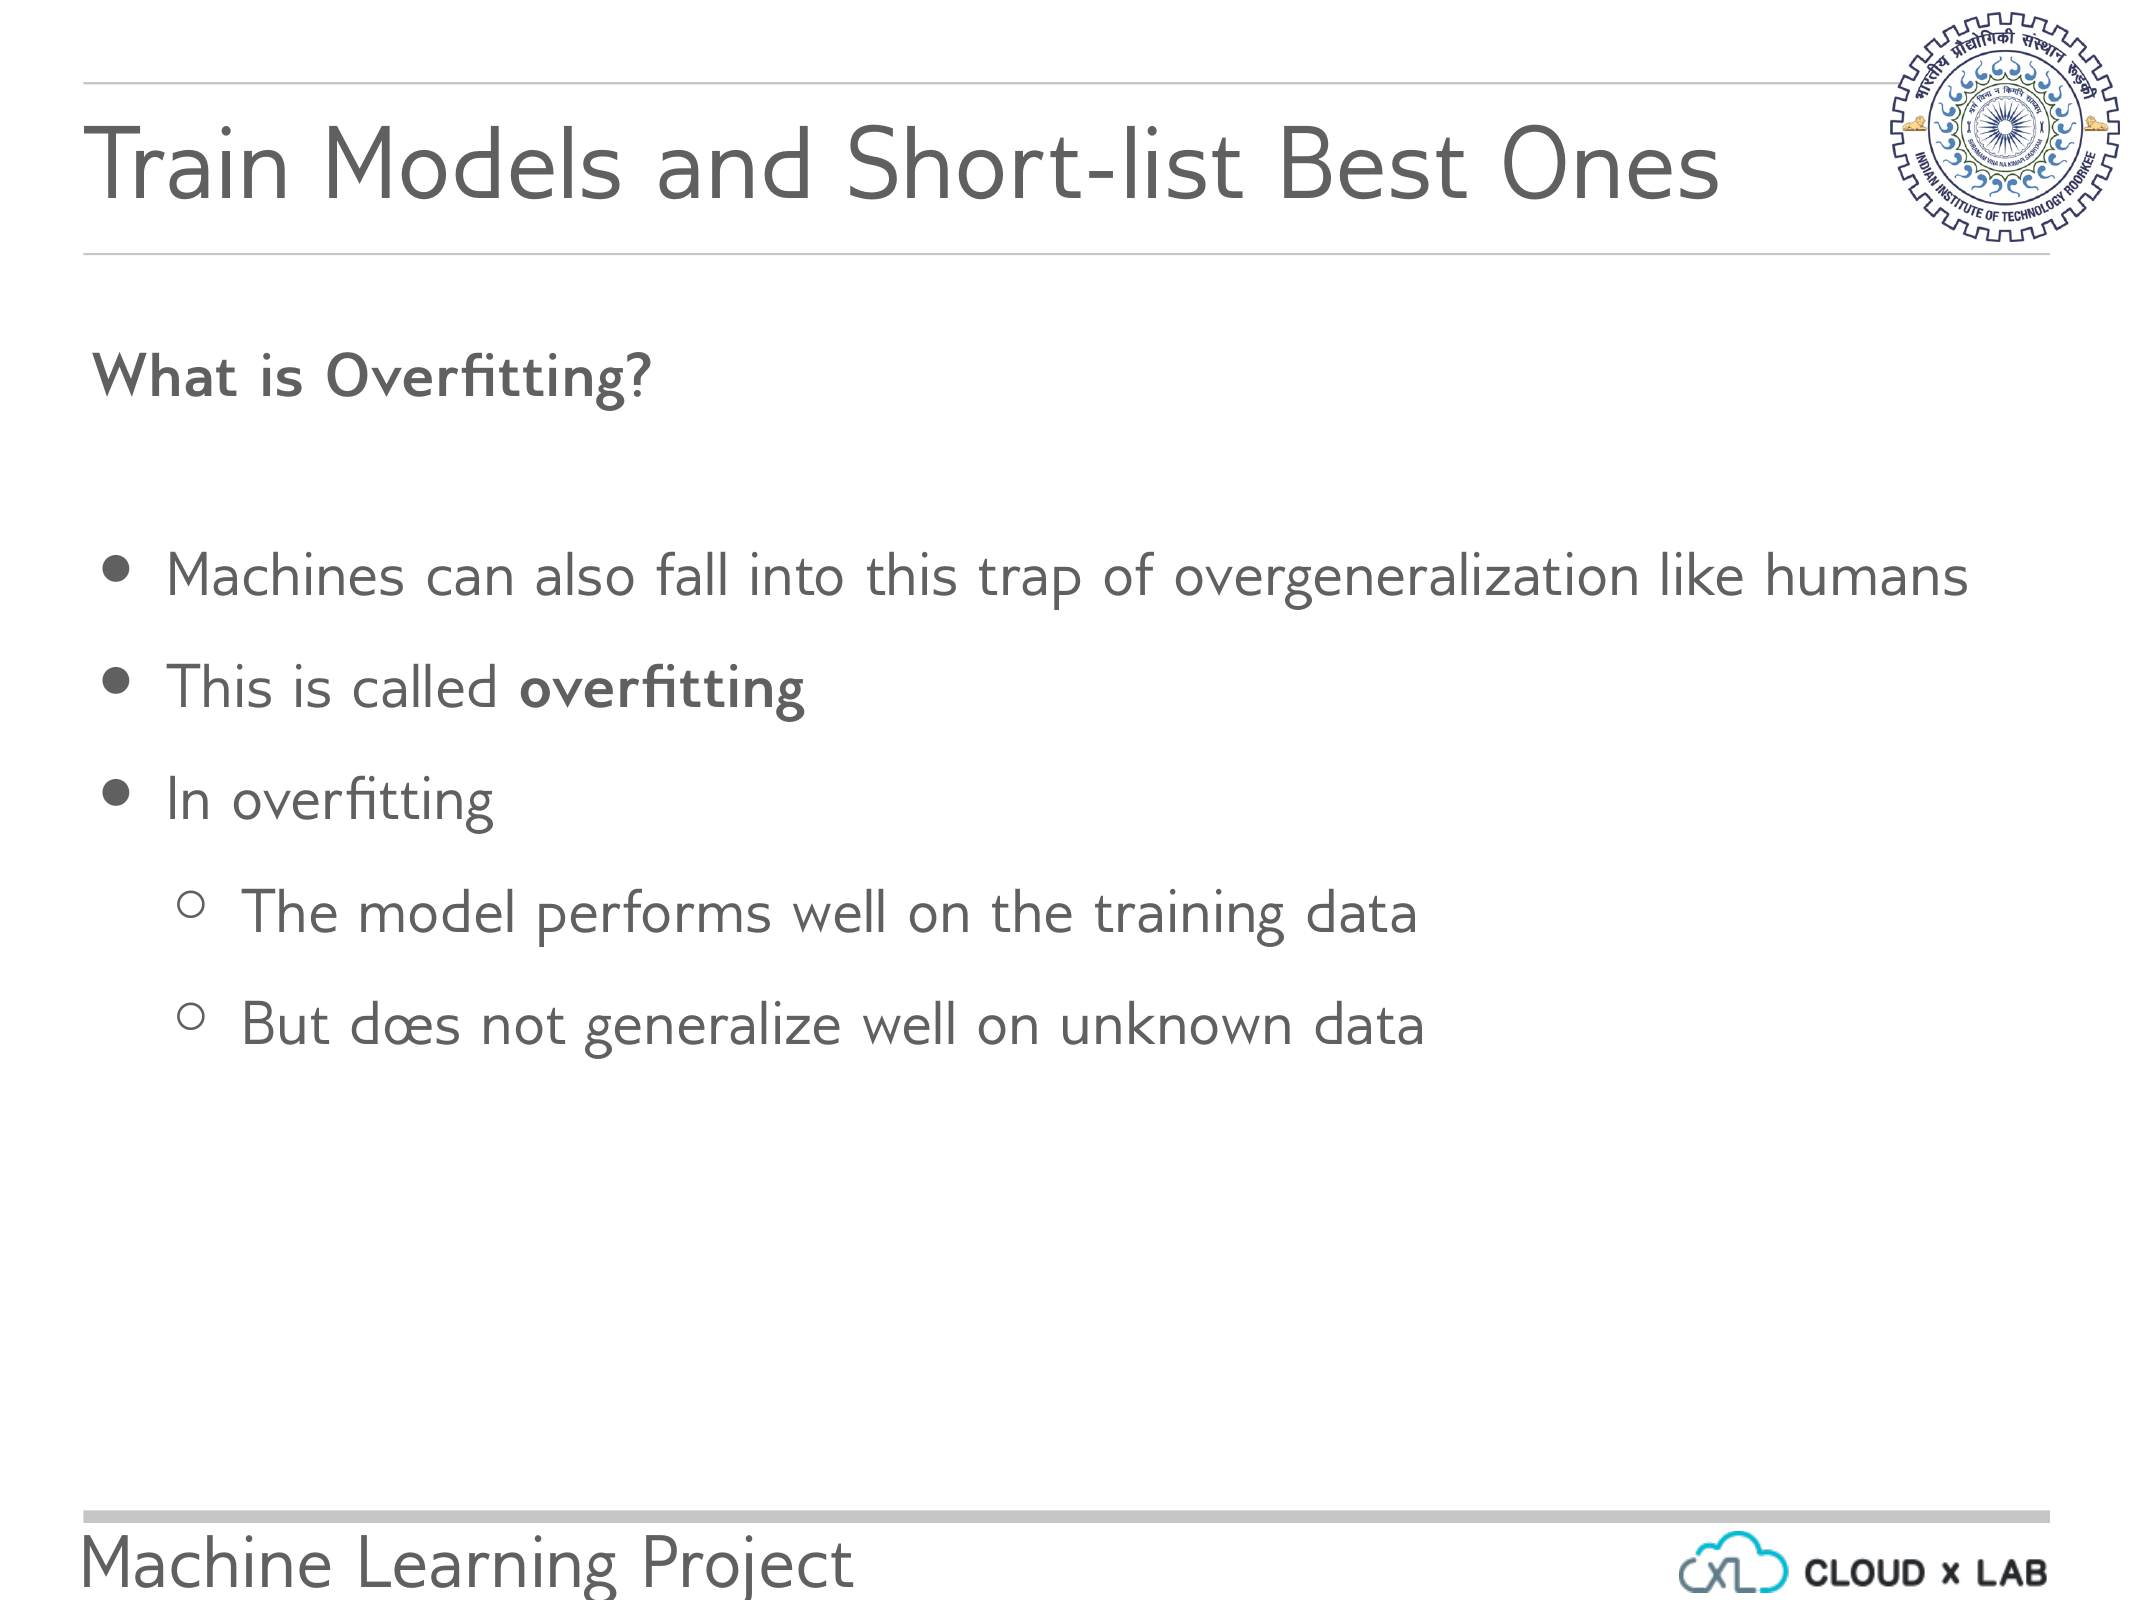

Train Models and Short-list Best Ones
What is Overfitting?

Machines can also fall into this trap of overgeneralization like humans
This is called overfitting
In overfitting
The model performs well on the training data
But does not generalize well on unknown data